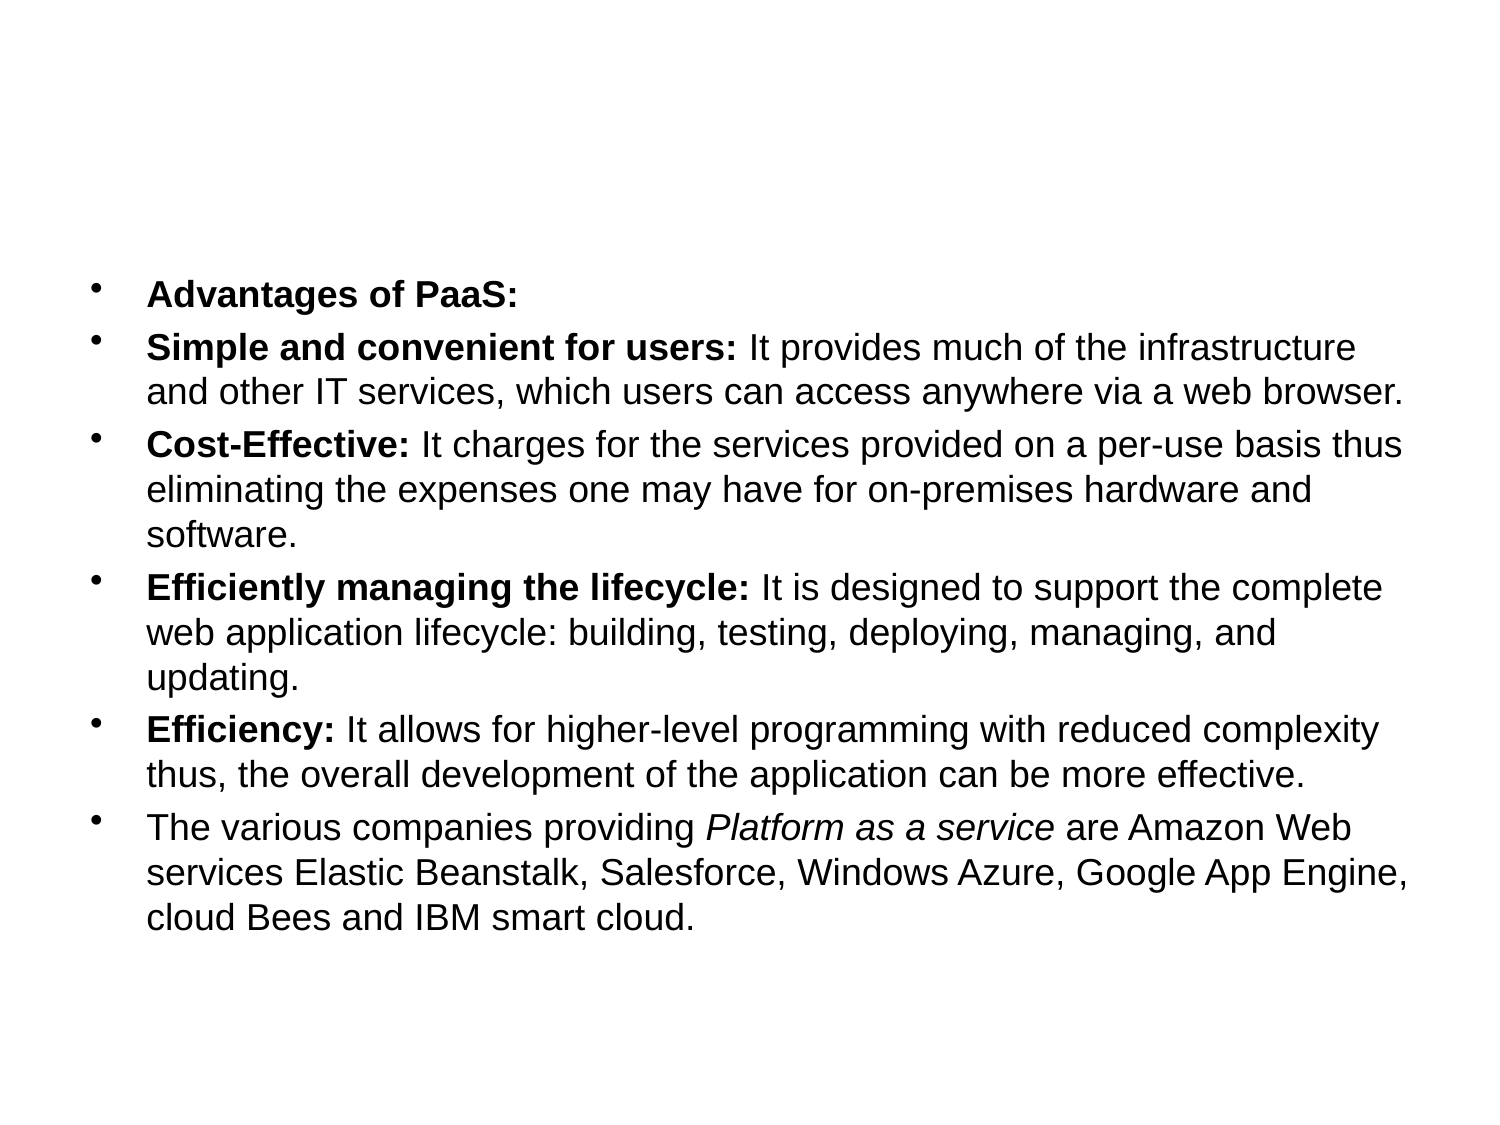

Advantages of PaaS:
Simple and convenient for users: It provides much of the infrastructure and other IT services, which users can access anywhere via a web browser.
Cost-Effective: It charges for the services provided on a per-use basis thus eliminating the expenses one may have for on-premises hardware and software.
Efficiently managing the lifecycle: It is designed to support the complete web application lifecycle: building, testing, deploying, managing, and updating.
Efficiency: It allows for higher-level programming with reduced complexity thus, the overall development of the application can be more effective.
The various companies providing Platform as a service are Amazon Web services Elastic Beanstalk, Salesforce, Windows Azure, Google App Engine, cloud Bees and IBM smart cloud.